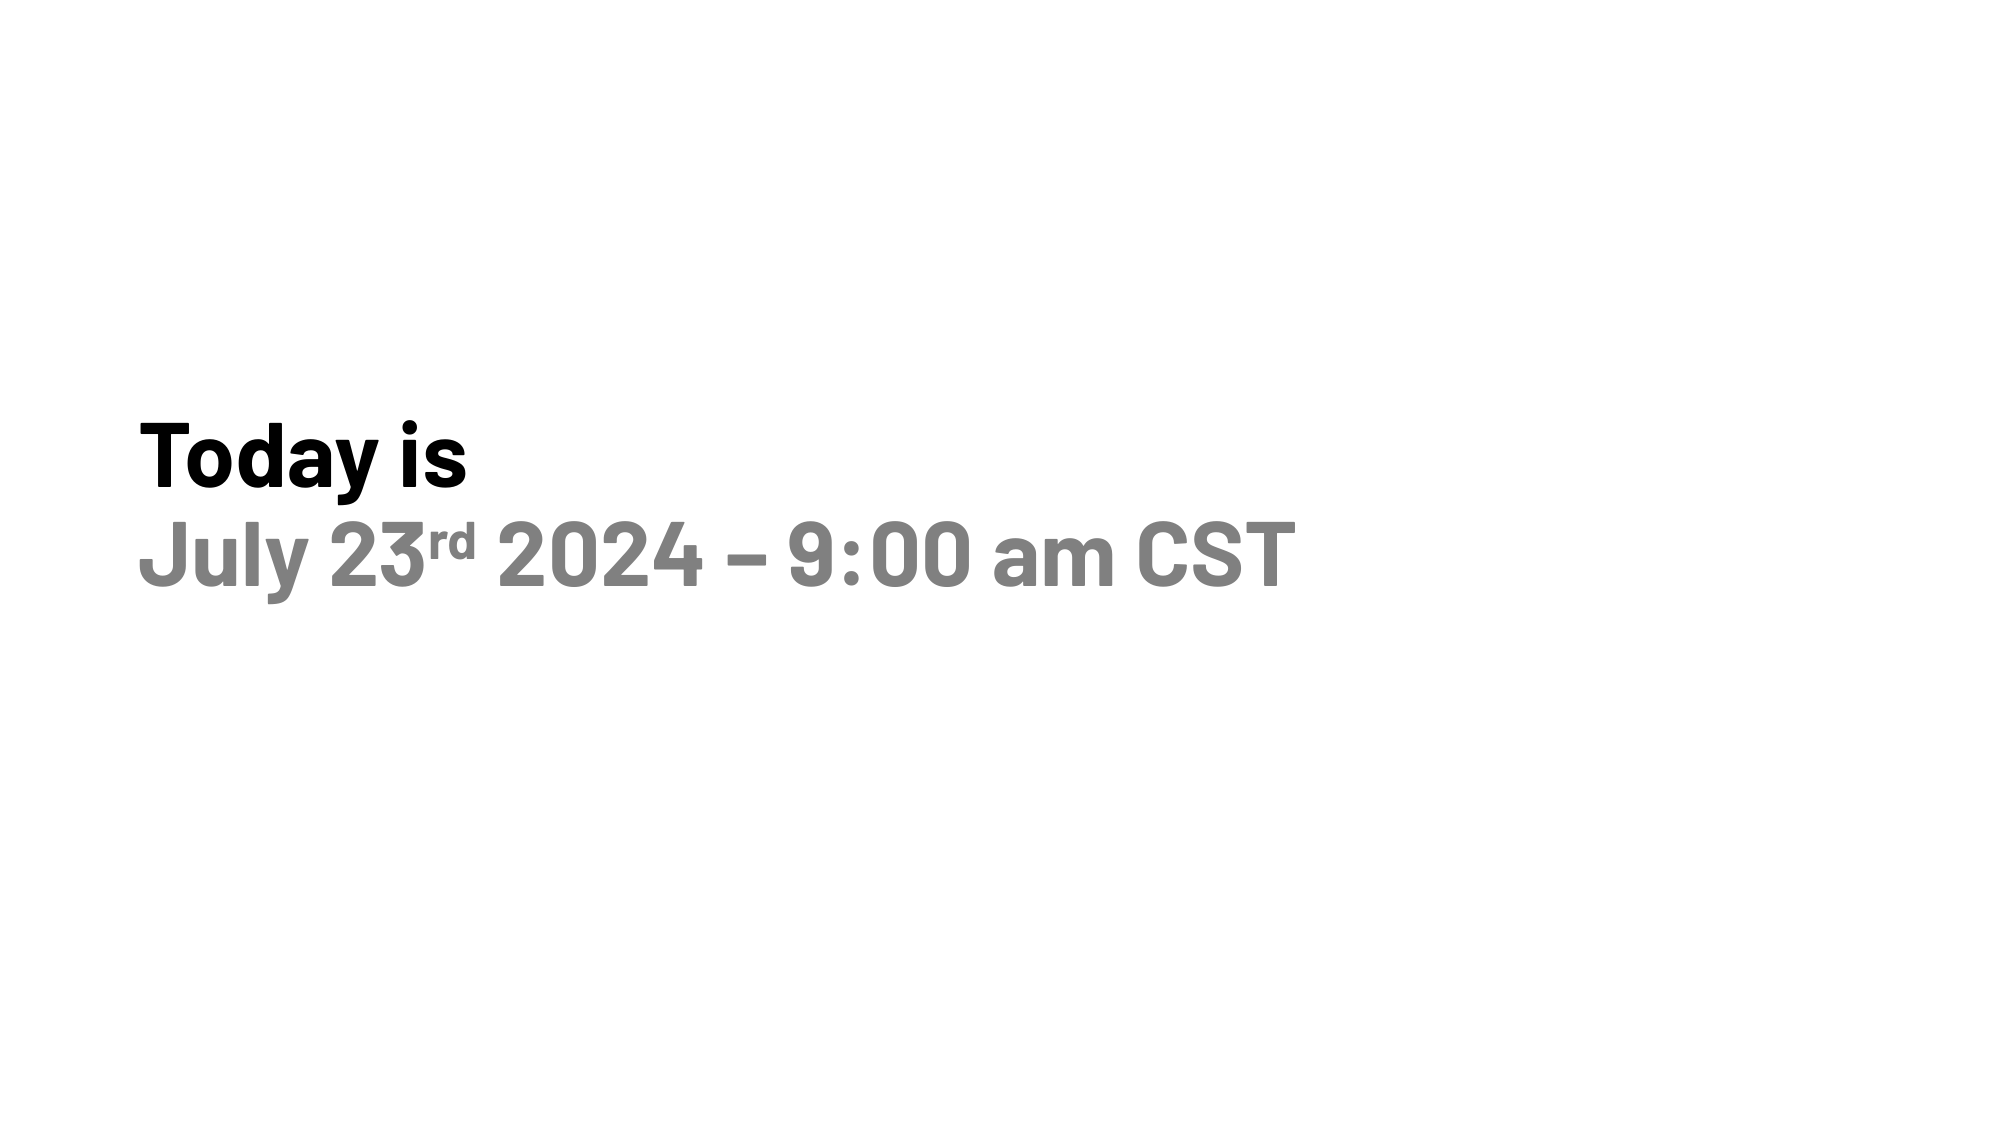

# Today is July 23rd 2024 – 9:00 am CST